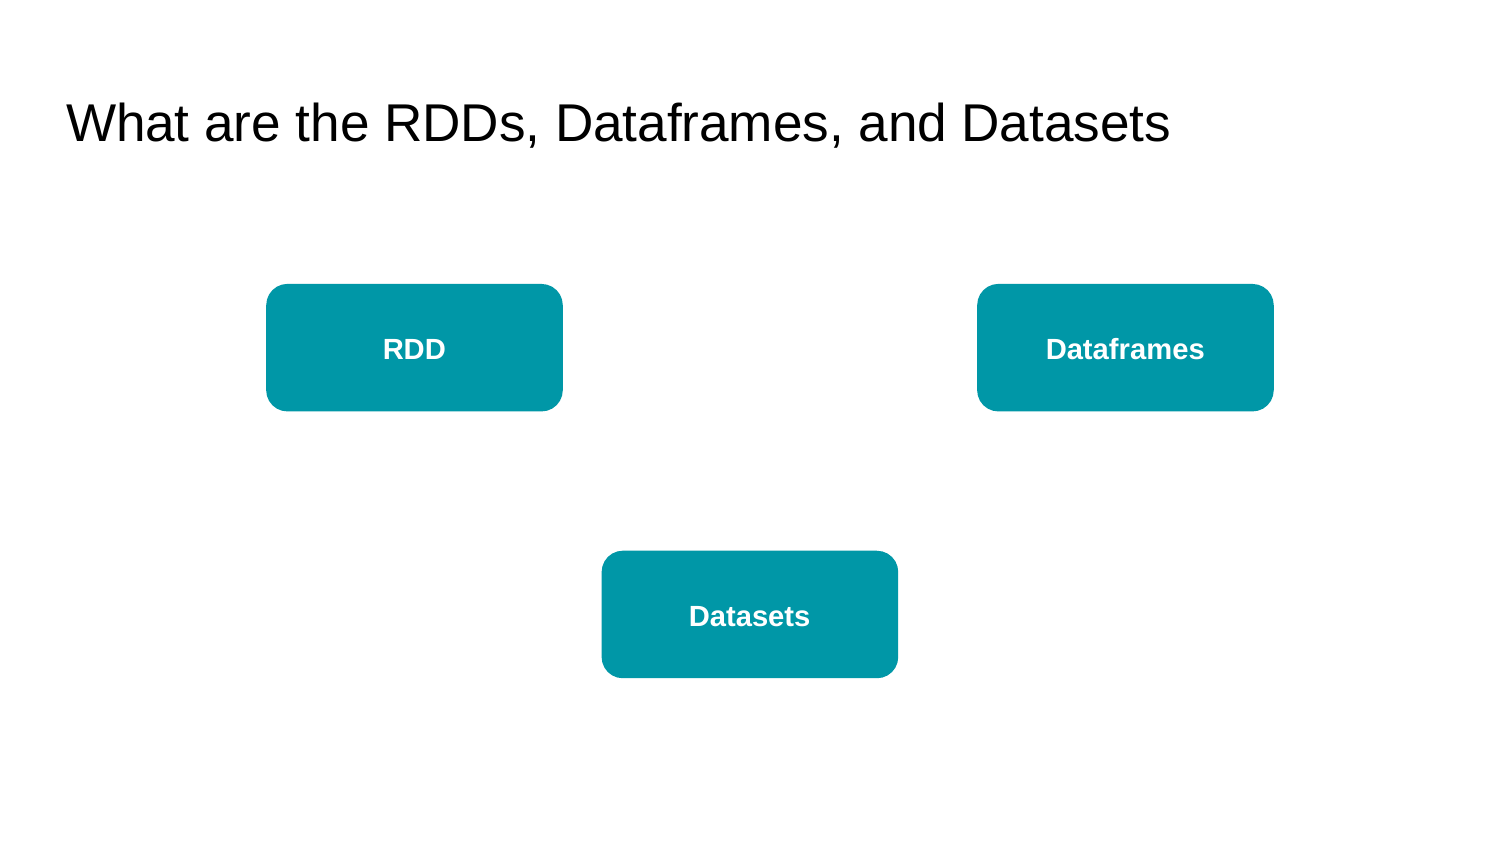

# What are the RDDs, Dataframes, and Datasets
RDD
Dataframes
Datasets